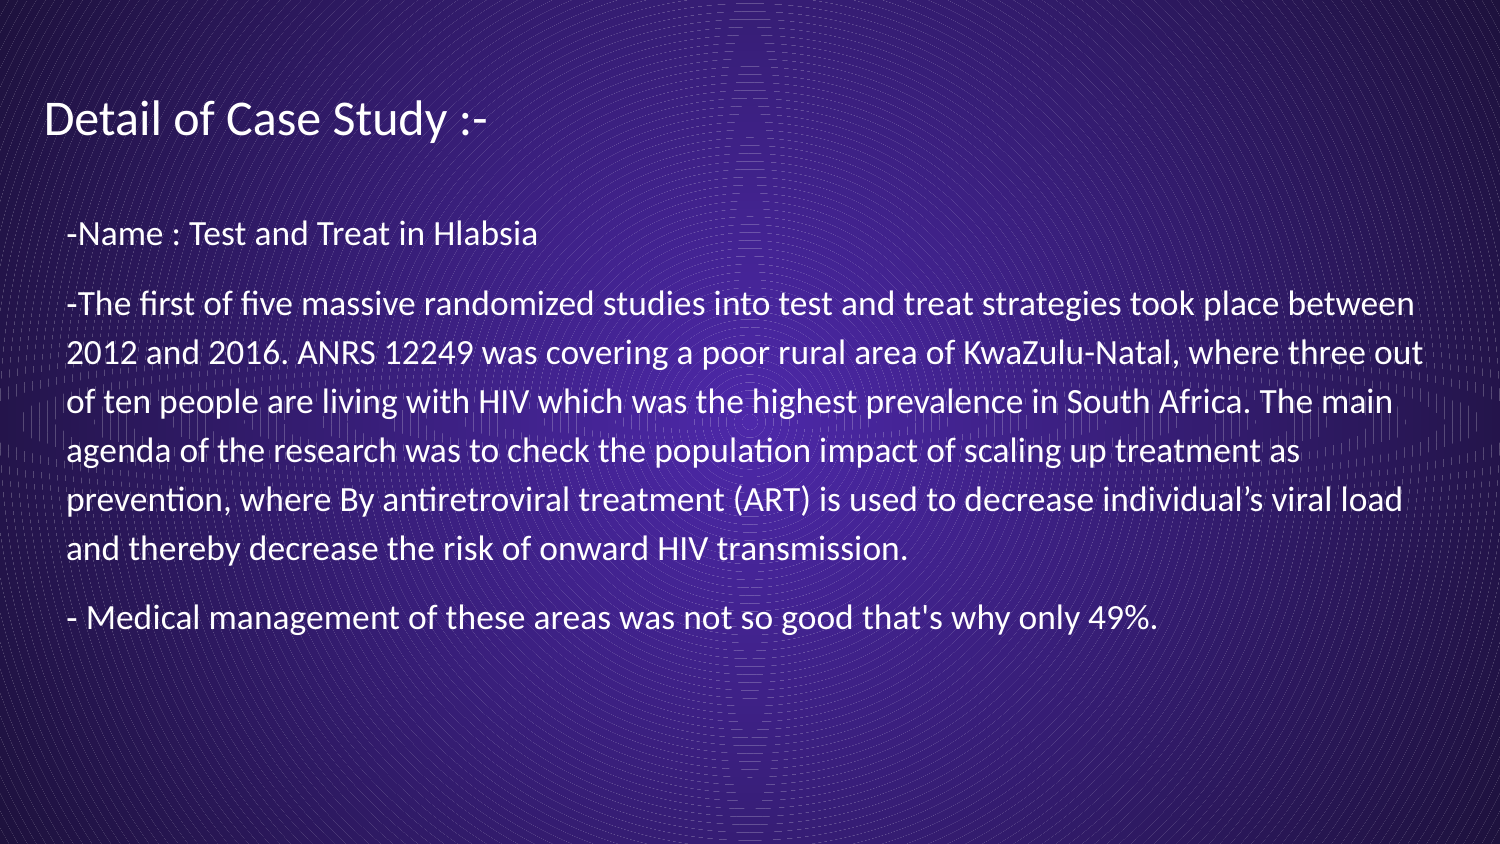

# Detail of Case Study :-
-Name : Test and Treat in Hlabsia
-The first of five massive randomized studies into test and treat strategies took place between 2012 and 2016. ANRS 12249 was covering a poor rural area of KwaZulu-Natal, where three out of ten people are living with HIV which was the highest prevalence in South Africa. The main agenda of the research was to check the population impact of scaling up treatment as prevention, where By antiretroviral treatment (ART) is used to decrease individual’s viral load and thereby decrease the risk of onward HIV transmission.
- Medical management of these areas was not so good that's why only 49%.